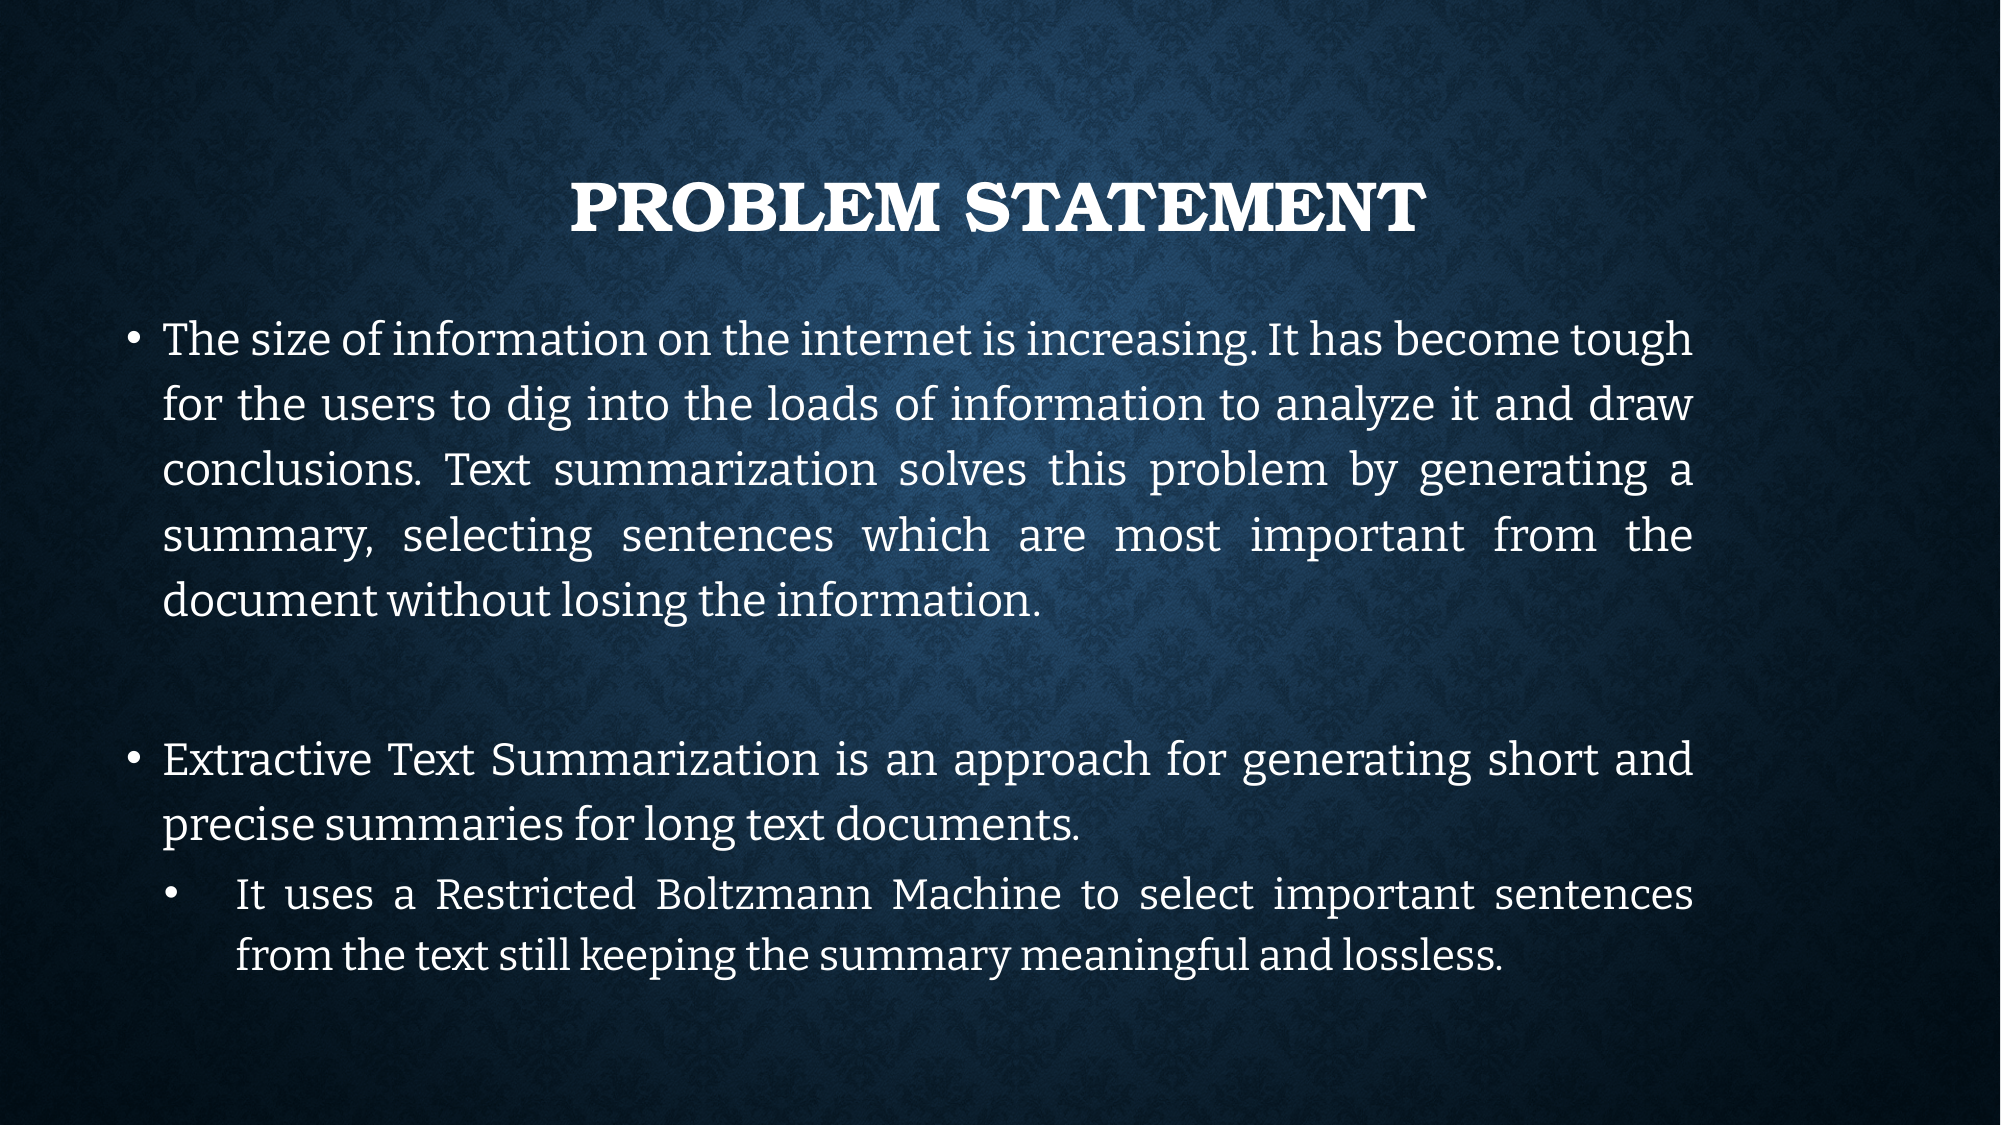

# Problem Statement
The size of information on the internet is increasing. It has become tough for the users to dig into the loads of information to analyze it and draw conclusions. Text summarization solves this problem by generating a summary, selecting sentences which are most important from the document without losing the information.

Extractive Text Summarization is an approach for generating short and precise summaries for long text documents.
It uses a Restricted Boltzmann Machine to select important sentences from the text still keeping the summary meaningful and lossless.